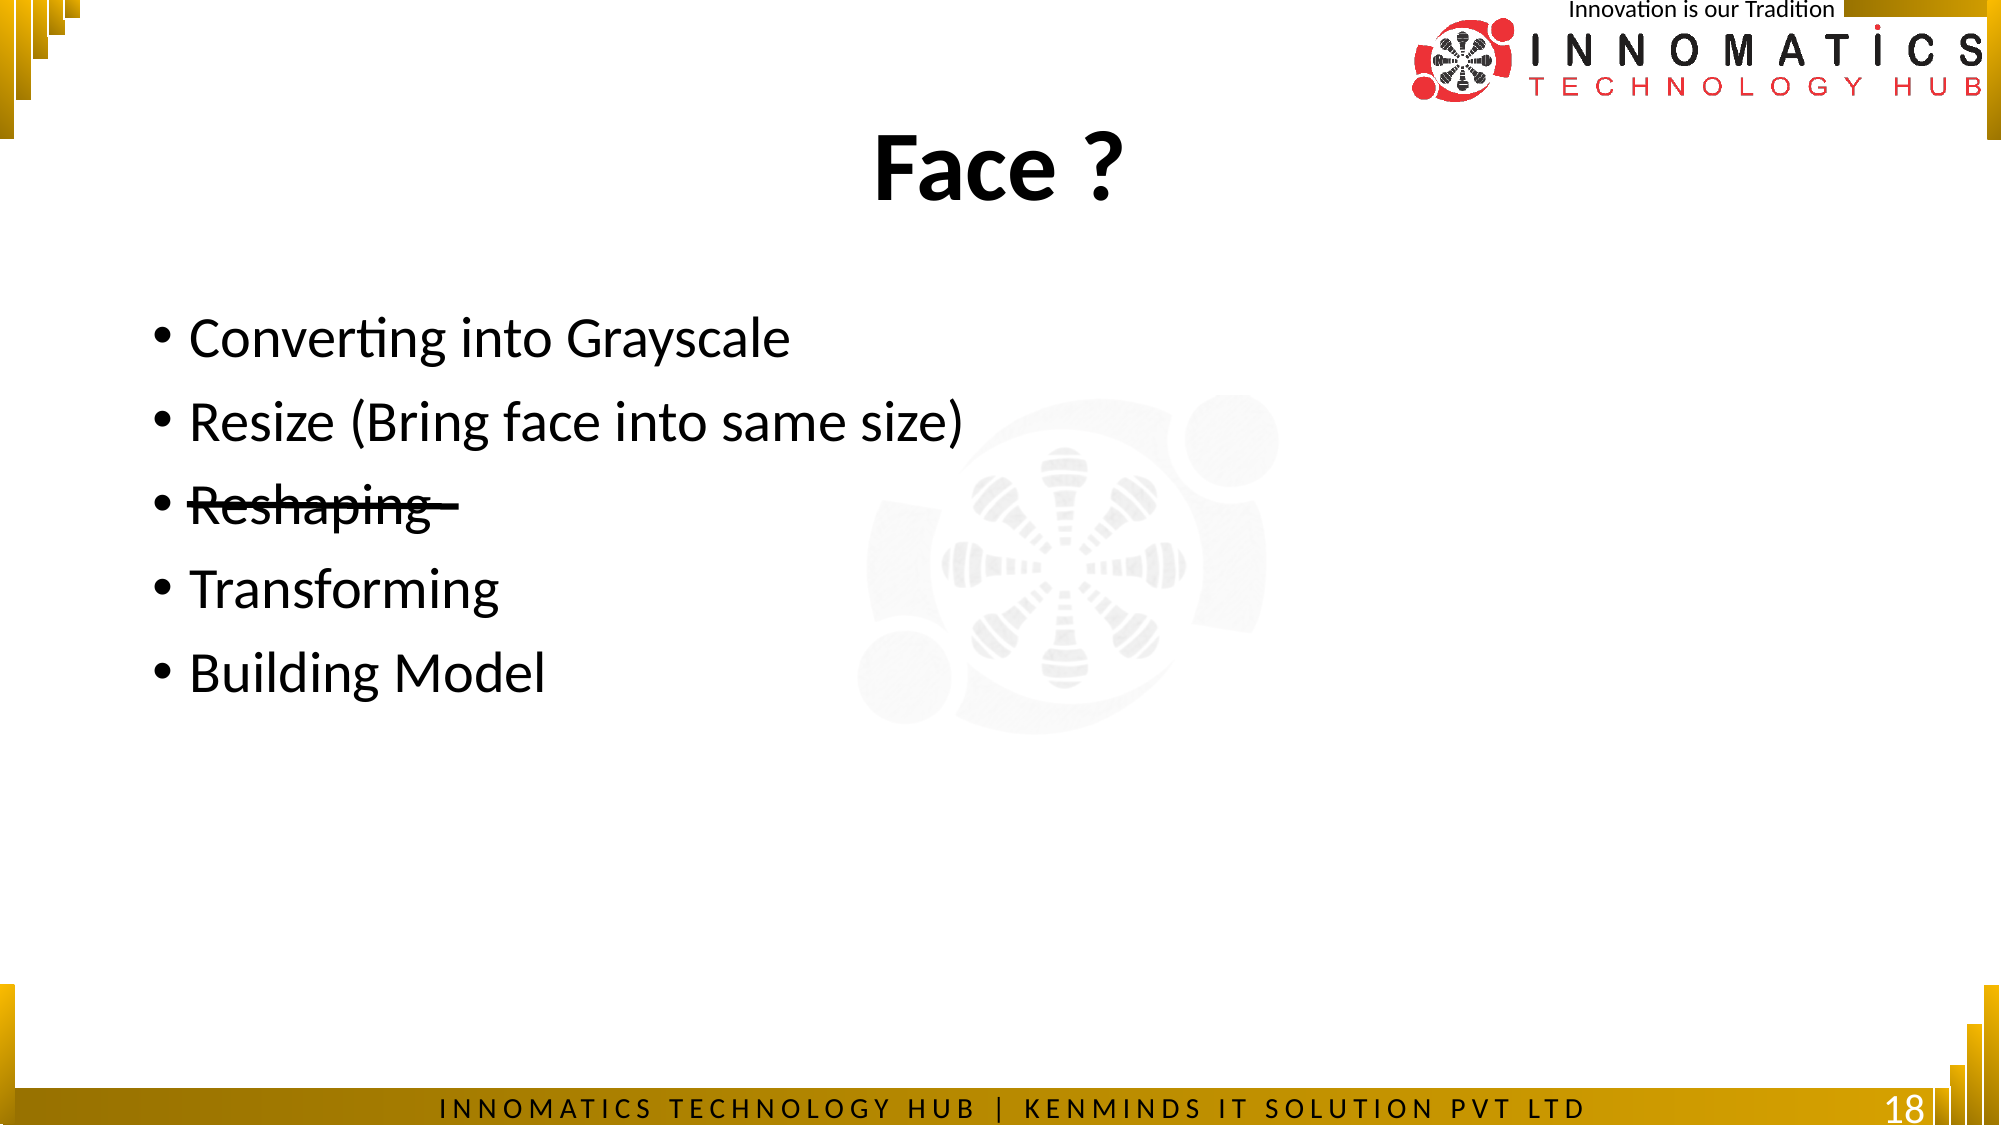

# Face ?
Converting into Grayscale
Resize (Bring face into same size)
Reshaping
Transforming
Building Model